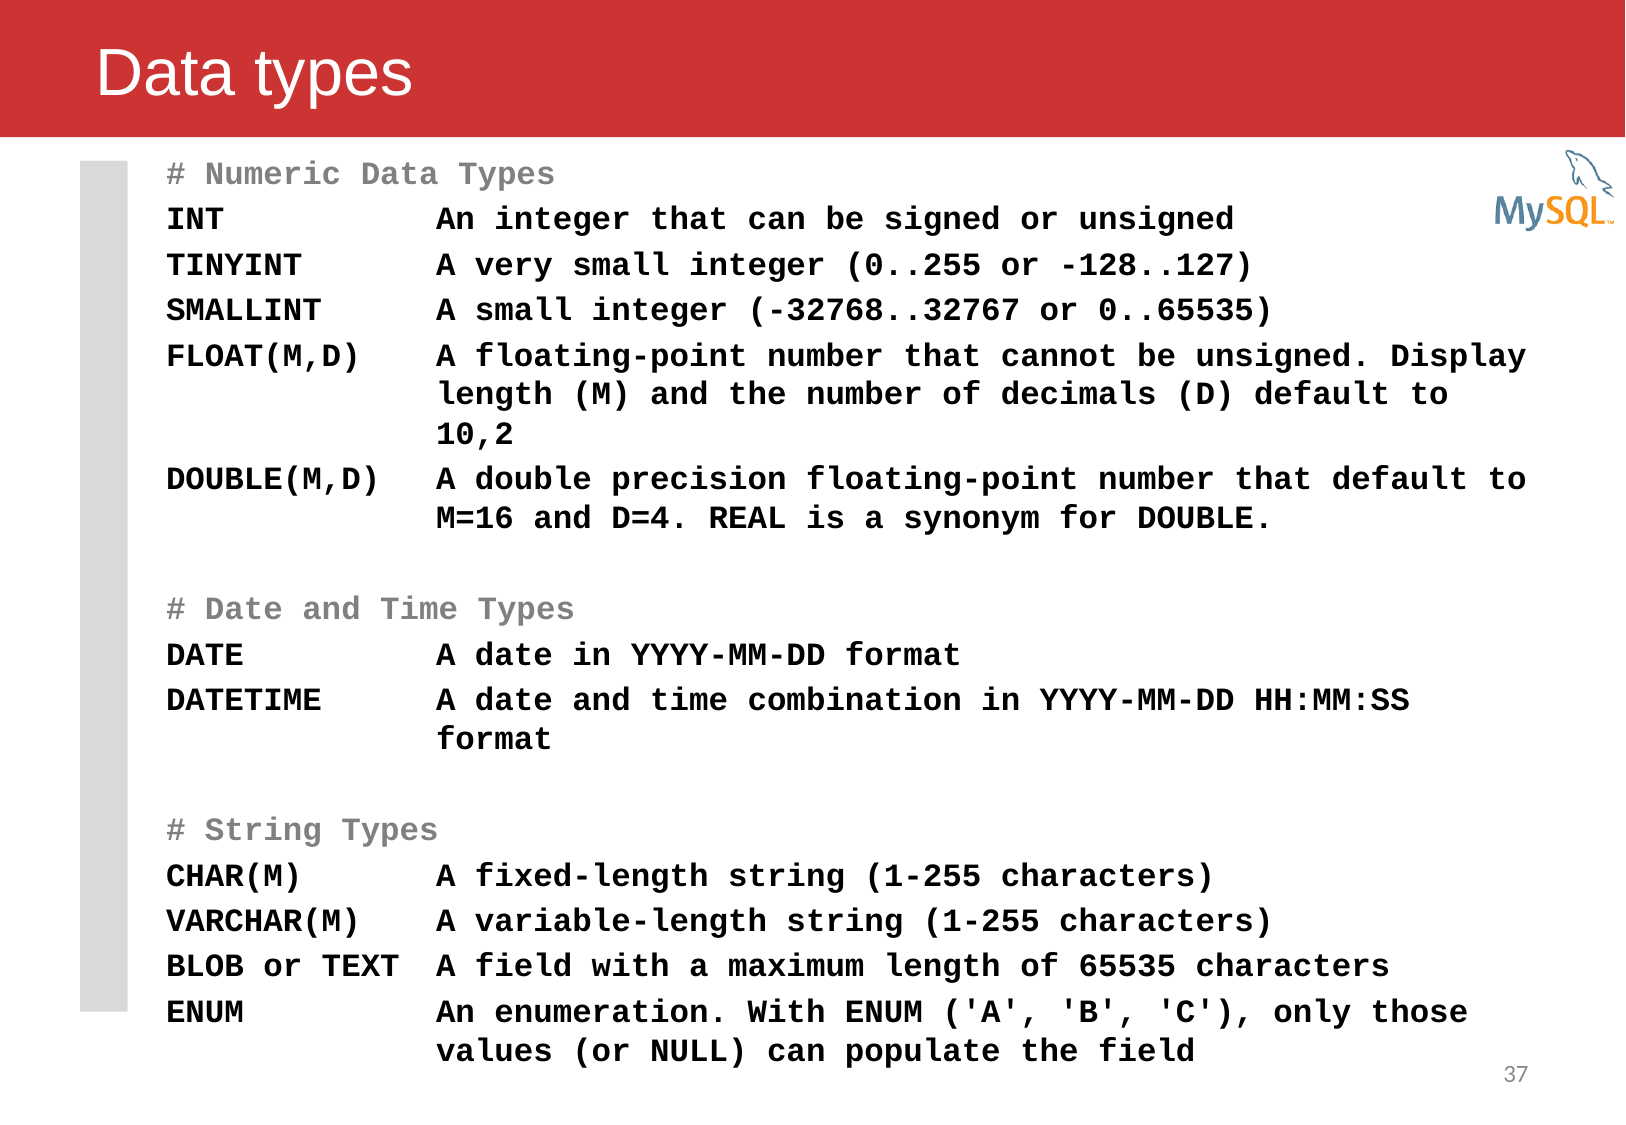

# Data types
# Numeric Data Types
INT	An integer that can be signed or unsigned
TINYINT	A very small integer (0..255 or -128..127)
SMALLINT	A small integer (-32768..32767 or 0..65535)
FLOAT(M,D)	A floating-point number that cannot be unsigned. Display length (M) and the number of decimals (D) default to 10,2
DOUBLE(M,D)	A double precision floating-point number that default to M=16 and D=4. REAL is a synonym for DOUBLE.

# Date and Time Types
DATE	A date in YYYY-MM-DD format
DATETIME	A date and time combination in YYYY-MM-DD HH:MM:SS format

# String Types
CHAR(M)	A fixed-length string (1-255 characters)
VARCHAR(M)	A variable-length string (1-255 characters)
BLOB or TEXT	A field with a maximum length of 65535 characters
ENUM	An enumeration. With ENUM ('A', 'B', 'C'), only those values (or NULL) can populate the field
37